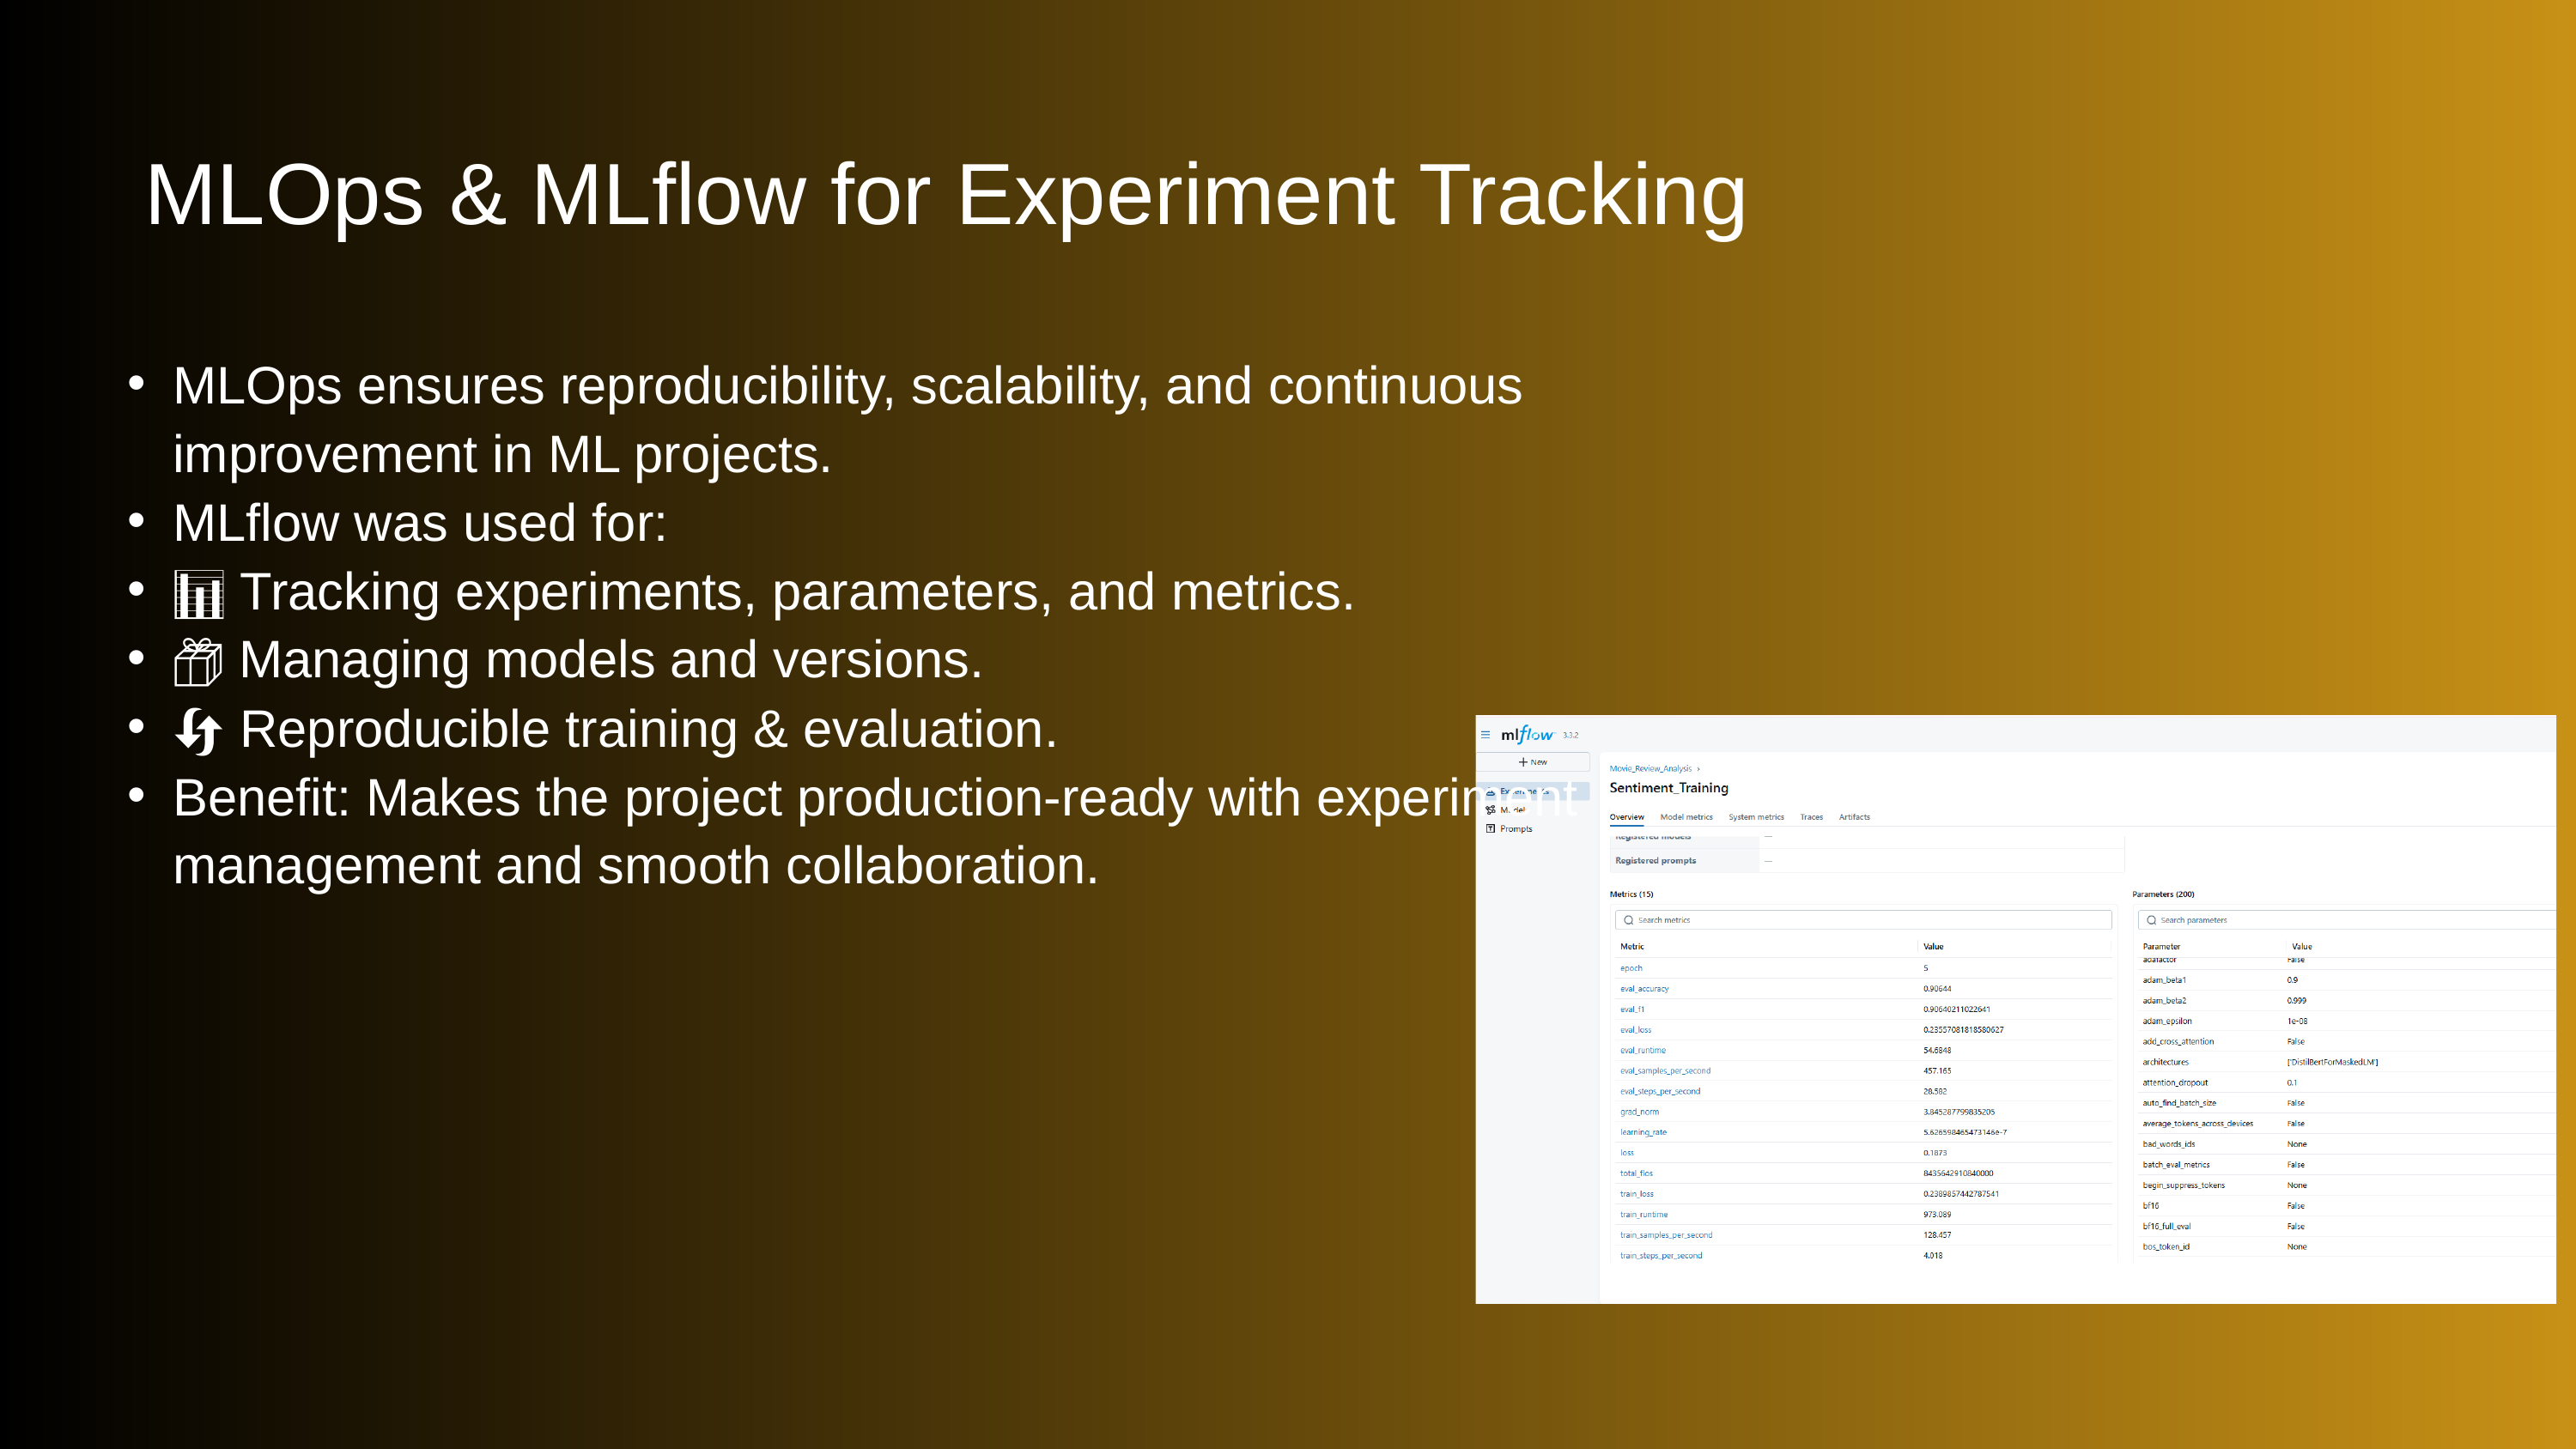

MLOps & MLflow for Experiment Tracking
MLOps ensures reproducibility, scalability, and continuous improvement in ML projects.
MLflow was used for:
📊 Tracking experiments, parameters, and metrics.
📦 Managing models and versions.
🔄 Reproducible training & evaluation.
Benefit: Makes the project production-ready with experiment management and smooth collaboration.